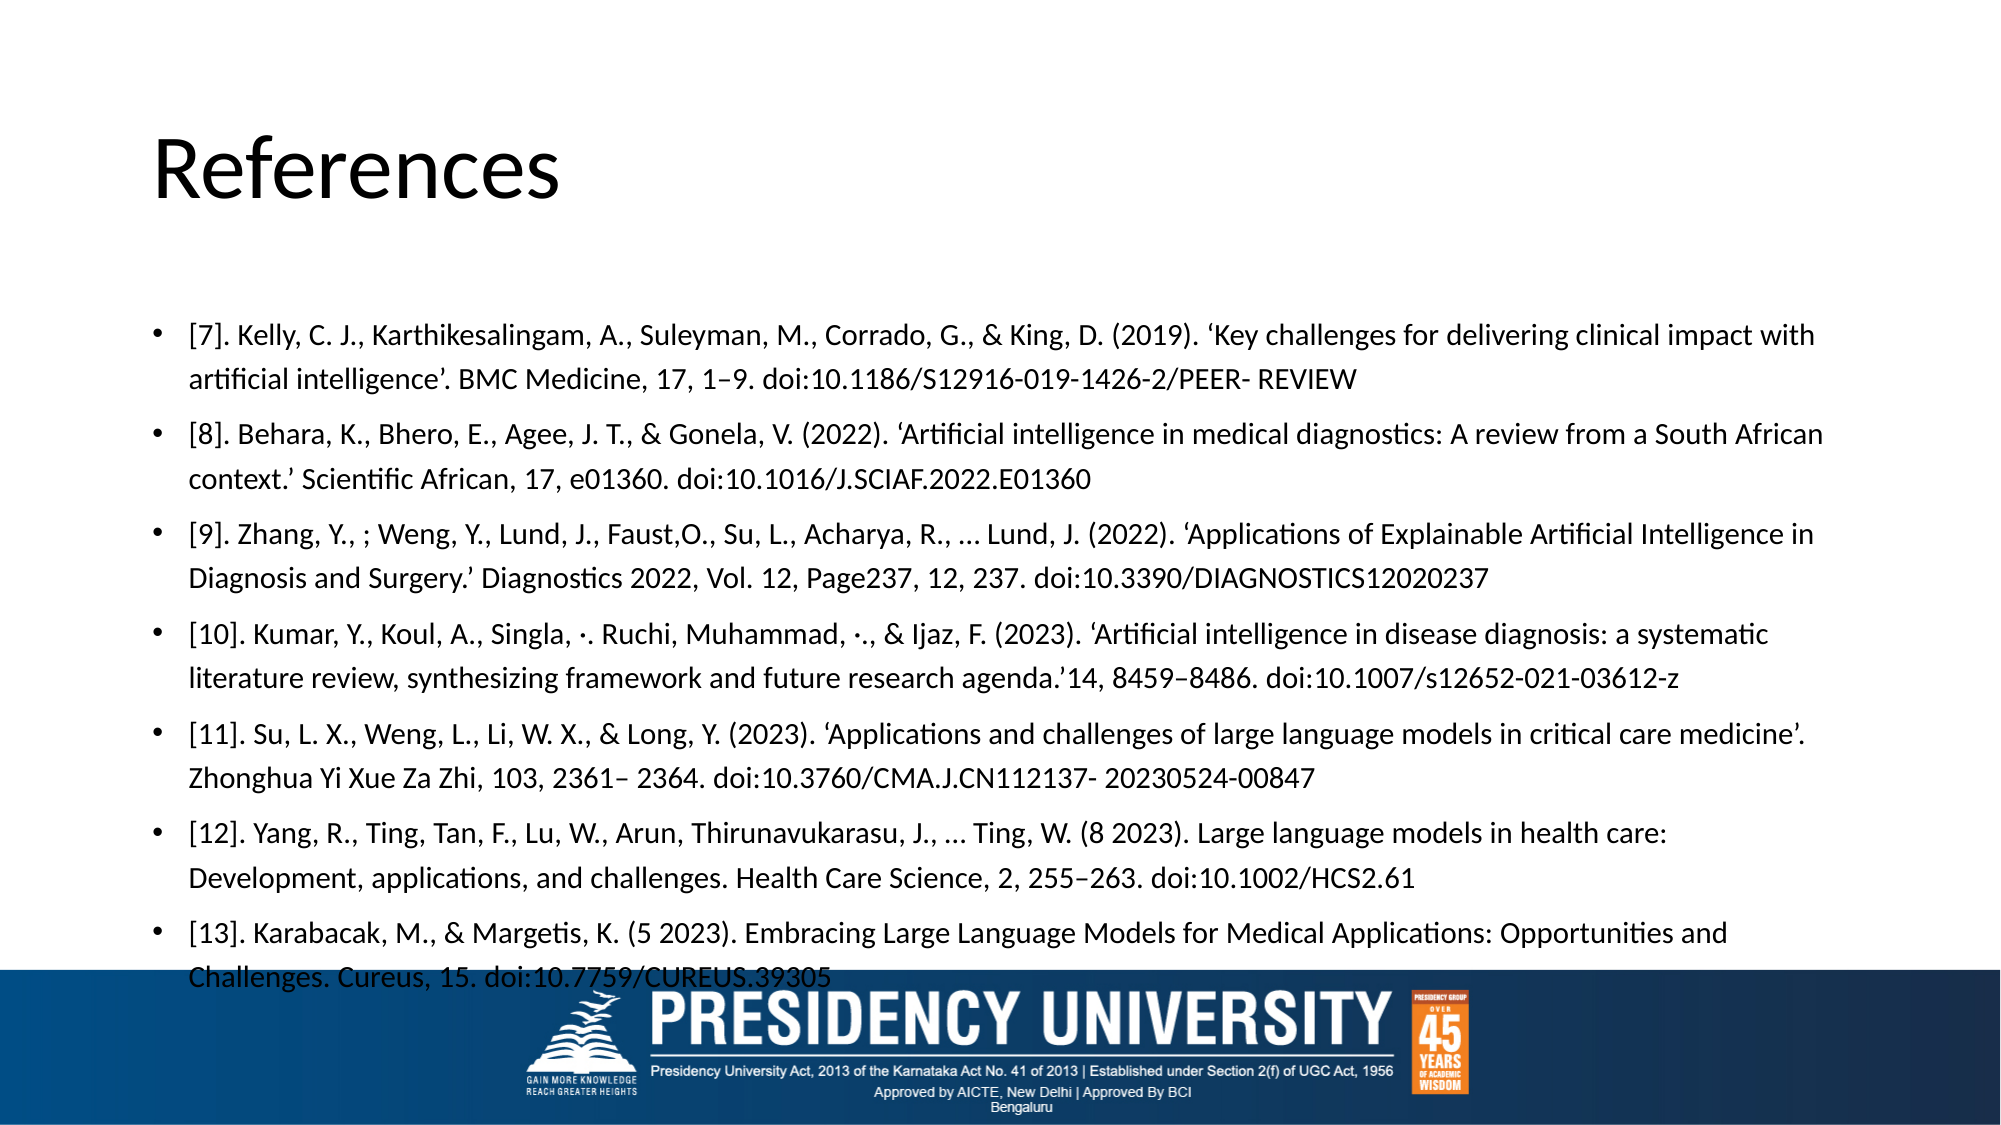

# References
[7]. Kelly, C. J., Karthikesalingam, A., Suleyman, M., Corrado, G., & King, D. (2019). ‘Key challenges for delivering clinical impact with artificial intelligence’. BMC Medicine, 17, 1–9. doi:10.1186/S12916-019-1426-2/PEER- REVIEW
[8]. Behara, K., Bhero, E., Agee, J. T., & Gonela, V. (2022). ‘Artificial intelligence in medical diagnostics: A review from a South African context.’ Scientific African, 17, e01360. doi:10.1016/J.SCIAF.2022.E01360
[9]. Zhang, Y., ; Weng, Y., Lund, J., Faust,O., Su, L., Acharya, R., … Lund, J. (2022). ‘Applications of Explainable Artificial Intelligence in Diagnosis and Surgery.’ Diagnostics 2022, Vol. 12, Page237, 12, 237. doi:10.3390/DIAGNOSTICS12020237
[10]. Kumar, Y., Koul, A., Singla, ·. Ruchi, Muhammad, ·., & Ijaz, F. (2023). ‘Artificial intelligence in disease diagnosis: a systematic literature review, synthesizing framework and future research agenda.’14, 8459–8486. doi:10.1007/s12652-021-03612-z
[11]. Su, L. X., Weng, L., Li, W. X., & Long, Y. (2023). ‘Applications and challenges of large language models in critical care medicine’. Zhonghua Yi Xue Za Zhi, 103, 2361– 2364. doi:10.3760/CMA.J.CN112137- 20230524-00847
[12]. Yang, R., Ting, Tan, F., Lu, W., Arun, Thirunavukarasu, J., … Ting, W. (8 2023). Large language models in health care: Development, applications, and challenges. Health Care Science, 2, 255–263. doi:10.1002/HCS2.61
[13]. Karabacak, M., & Margetis, K. (5 2023). Embracing Large Language Models for Medical Applications: Opportunities and Challenges. Cureus, 15. doi:10.7759/CUREUS.39305